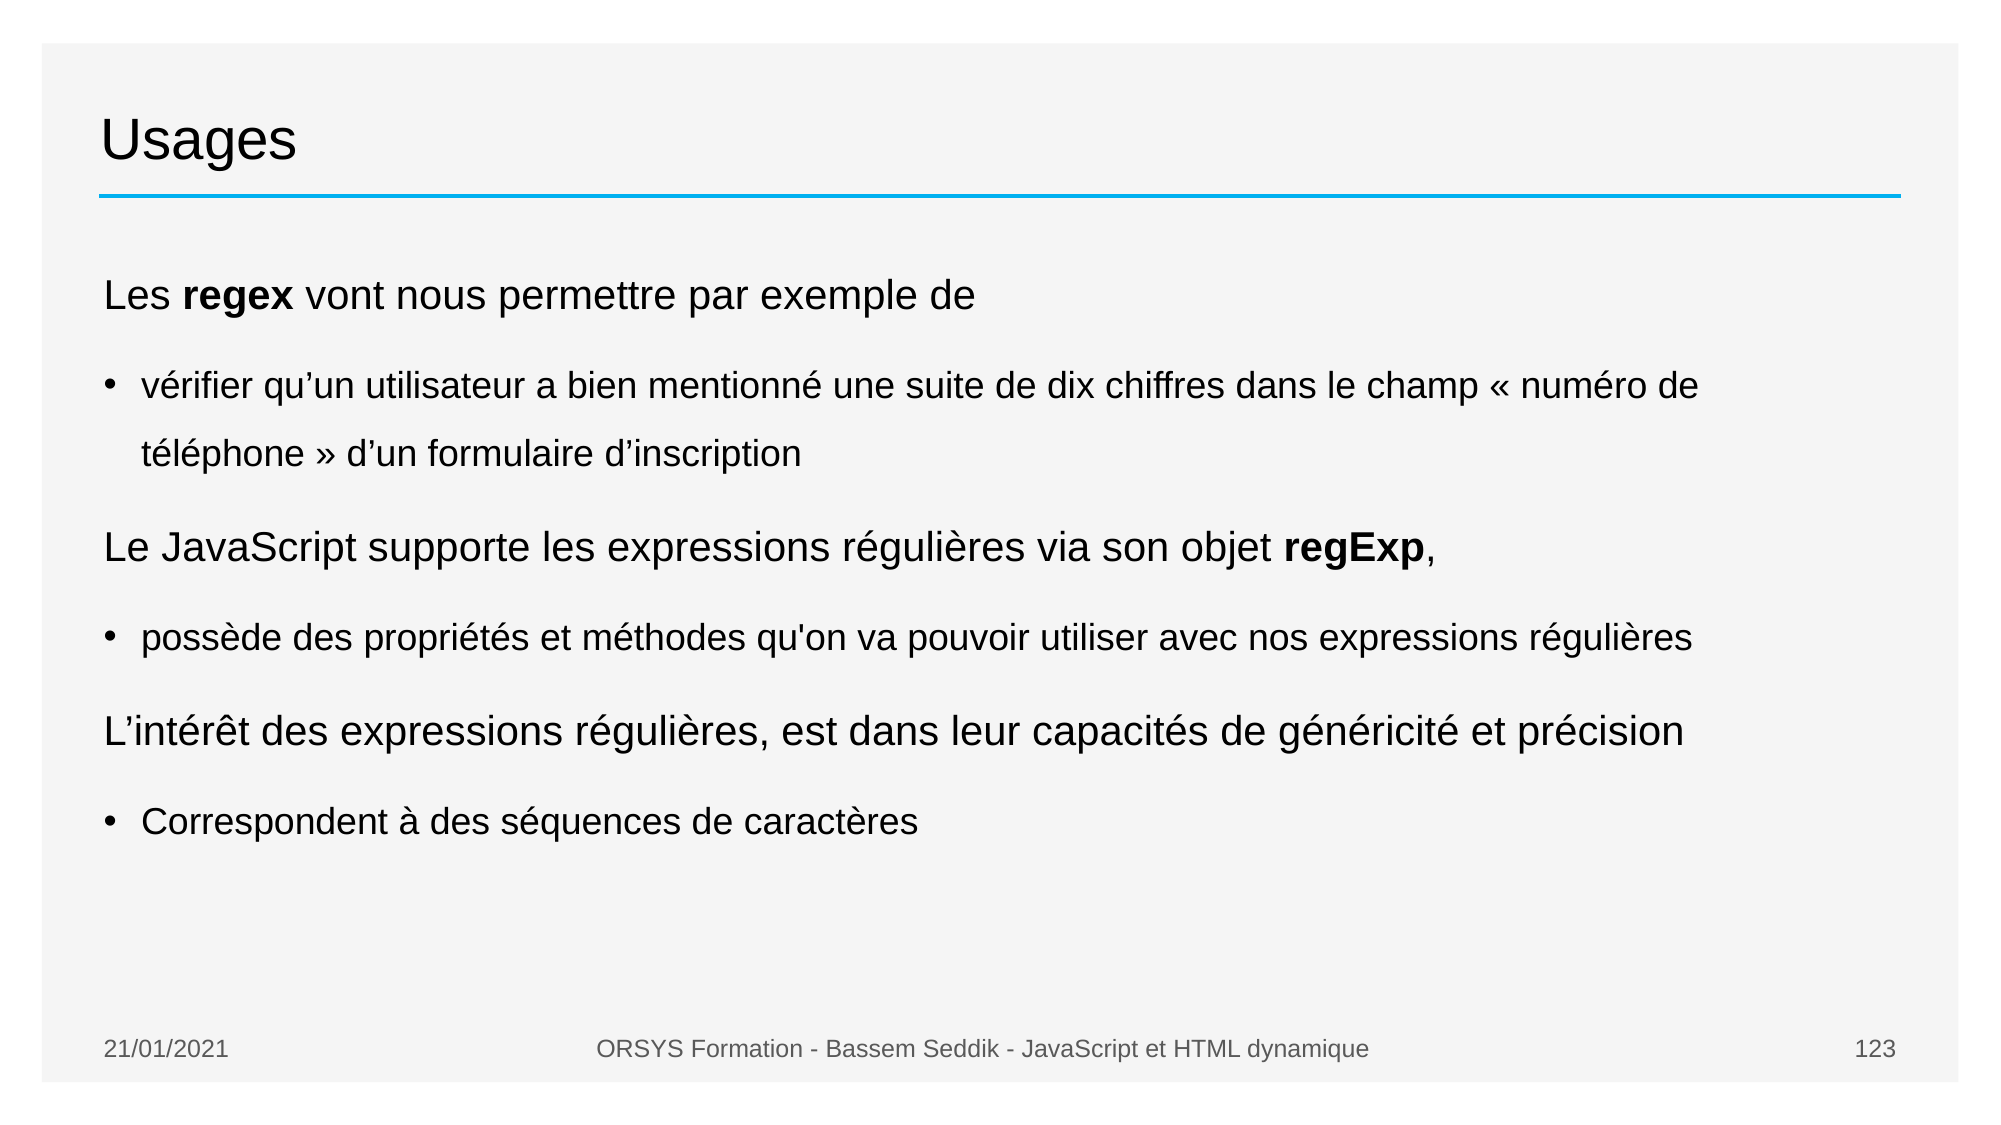

# Usages
Les regex vont nous permettre par exemple de
vérifier qu’un utilisateur a bien mentionné une suite de dix chiffres dans le champ « numéro de téléphone » d’un formulaire d’inscription
Le JavaScript supporte les expressions régulières via son objet regExp,
possède des propriétés et méthodes qu'on va pouvoir utiliser avec nos expressions régulières
L’intérêt des expressions régulières, est dans leur capacités de généricité et précision
Correspondent à des séquences de caractères

21/01/2021
ORSYS Formation - Bassem Seddik - JavaScript et HTML dynamique
123